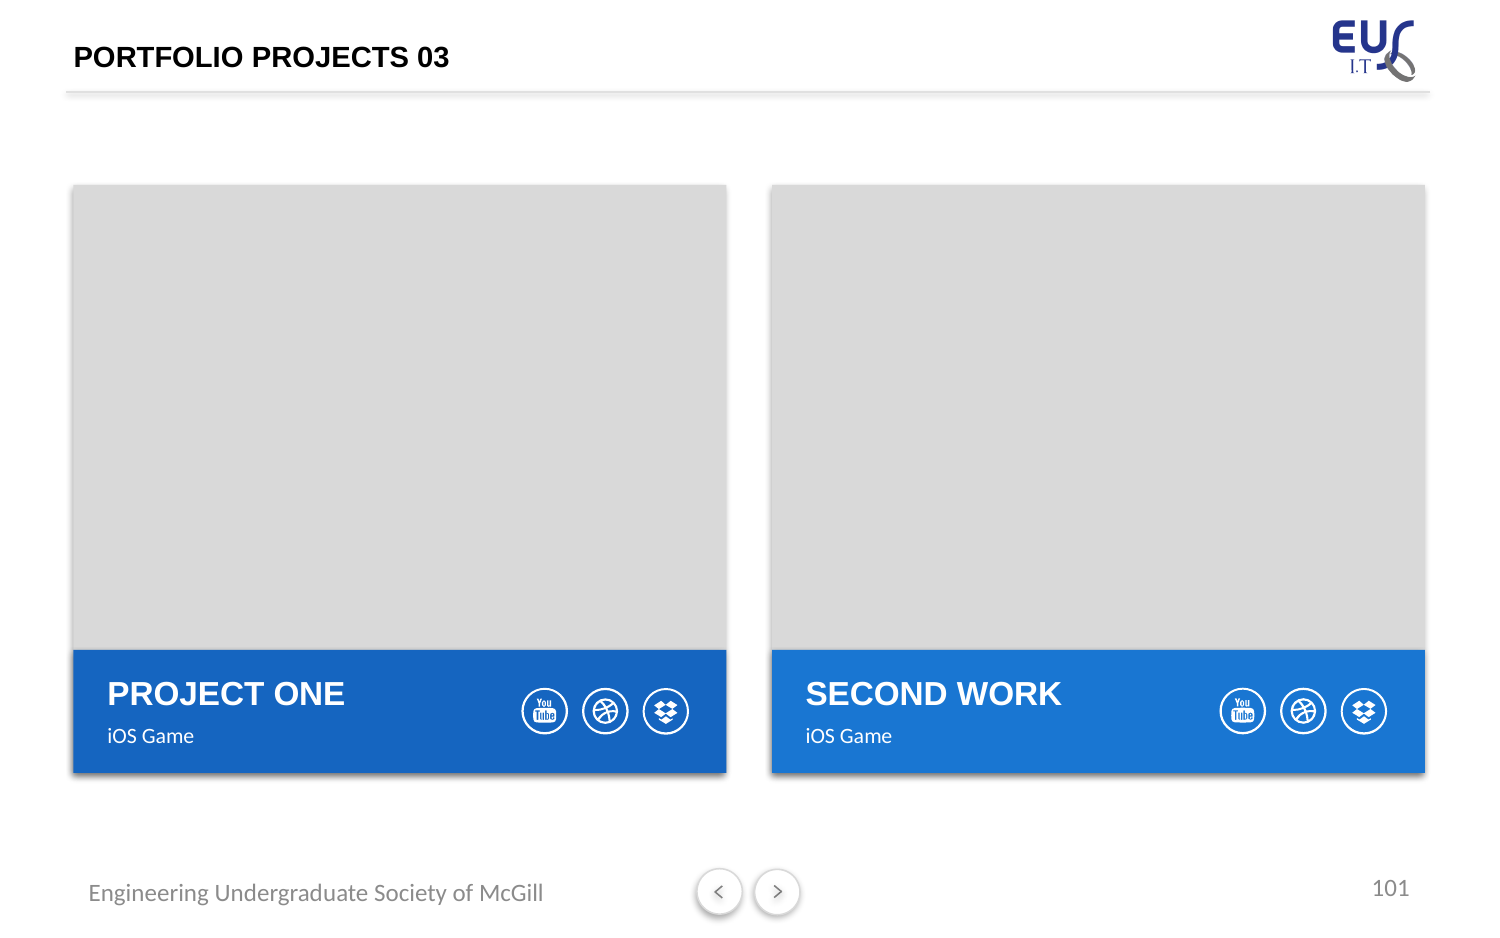

# PORTFOLIO PROJECTS 03

SECOND WORK
PROJECT ONE

iOS Game
iOS Game
101